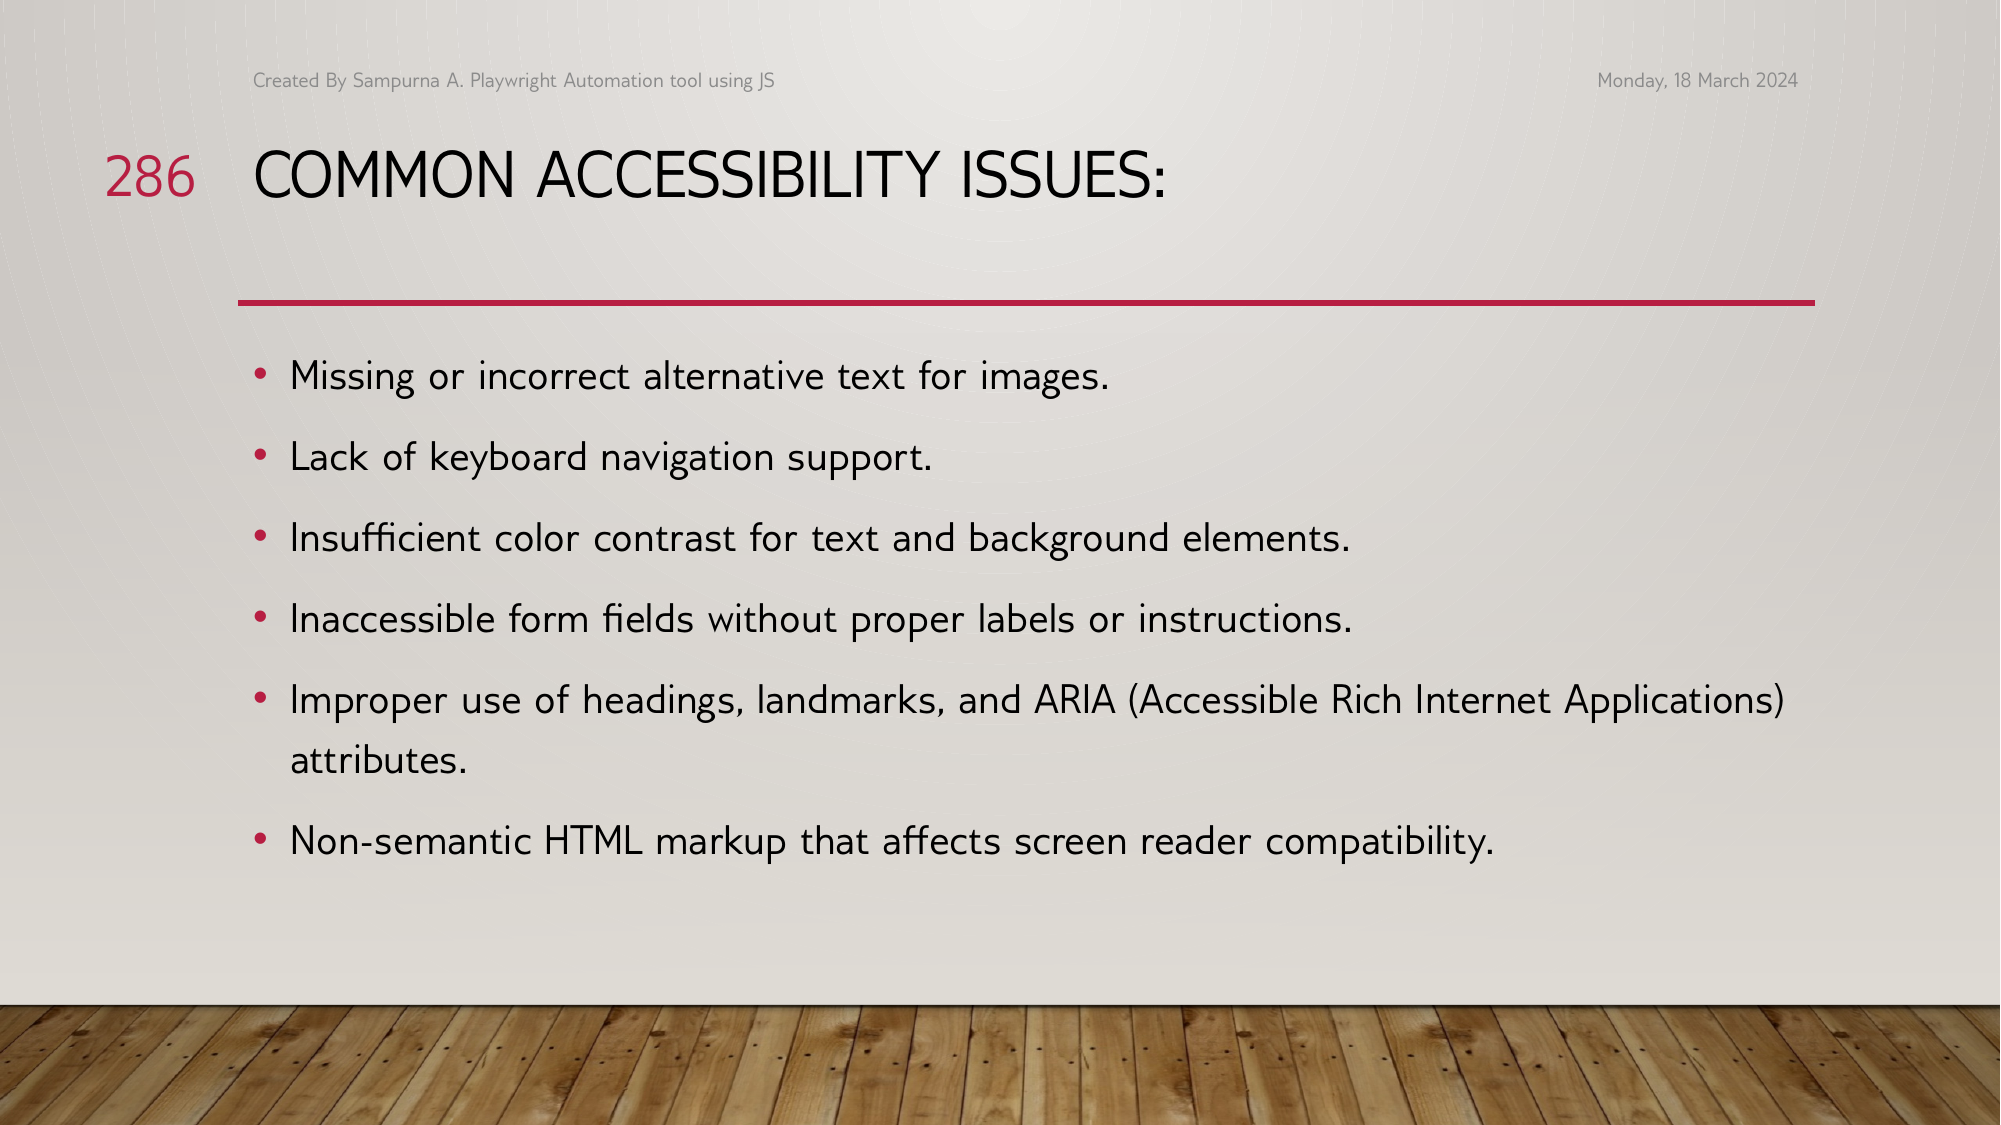

Created By Sampurna A. Playwright Automation tool using JS
Monday, 18 March 2024
286
# Common Accessibility Issues:
Missing or incorrect alternative text for images.
Lack of keyboard navigation support.
Insufficient color contrast for text and background elements.
Inaccessible form fields without proper labels or instructions.
Improper use of headings, landmarks, and ARIA (Accessible Rich Internet Applications) attributes.
Non-semantic HTML markup that affects screen reader compatibility.